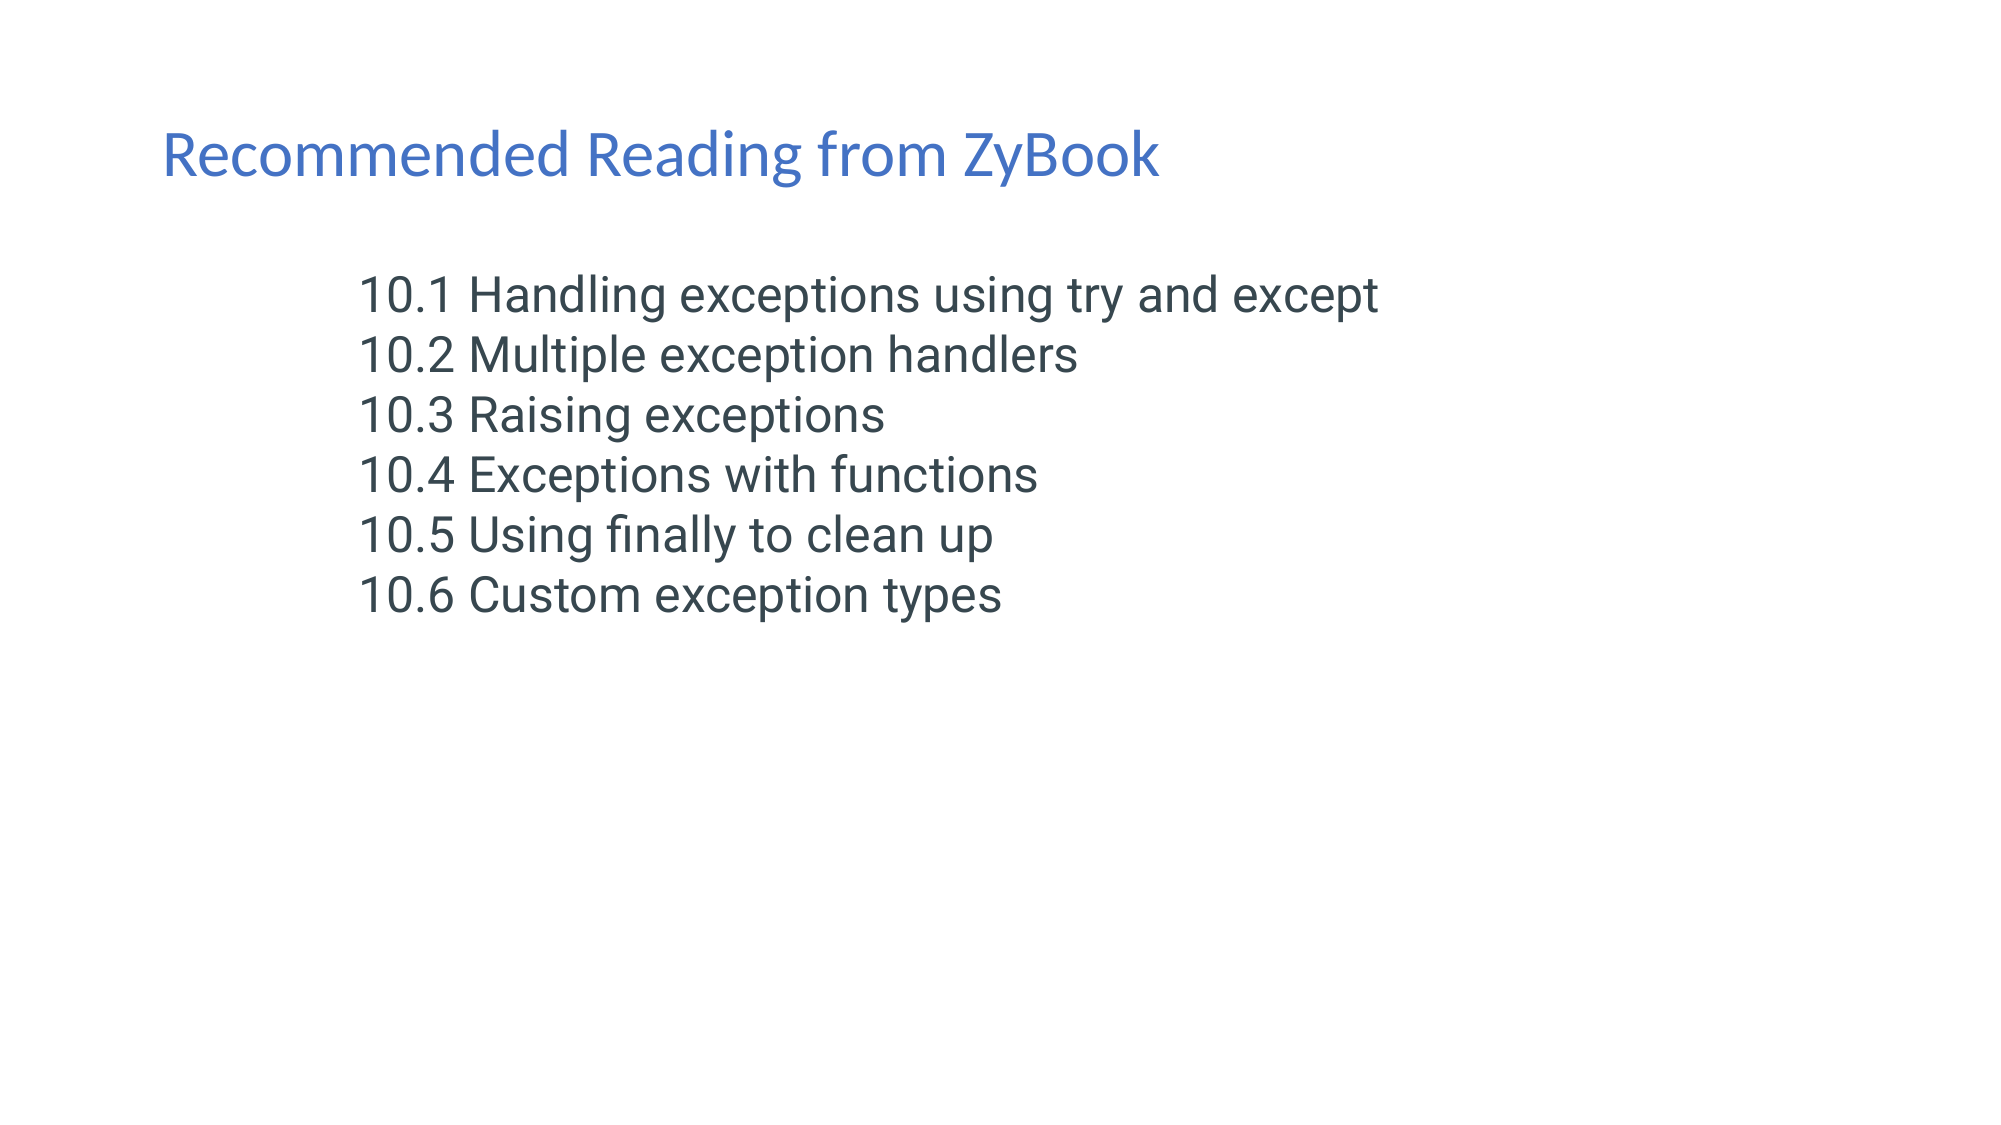

Recommended Reading from ZyBook
10.1 Handling exceptions using try and except
10.2 Multiple exception handlers
10.3 Raising exceptions
10.4 Exceptions with functions
10.5 Using finally to clean up
10.6 Custom exception types